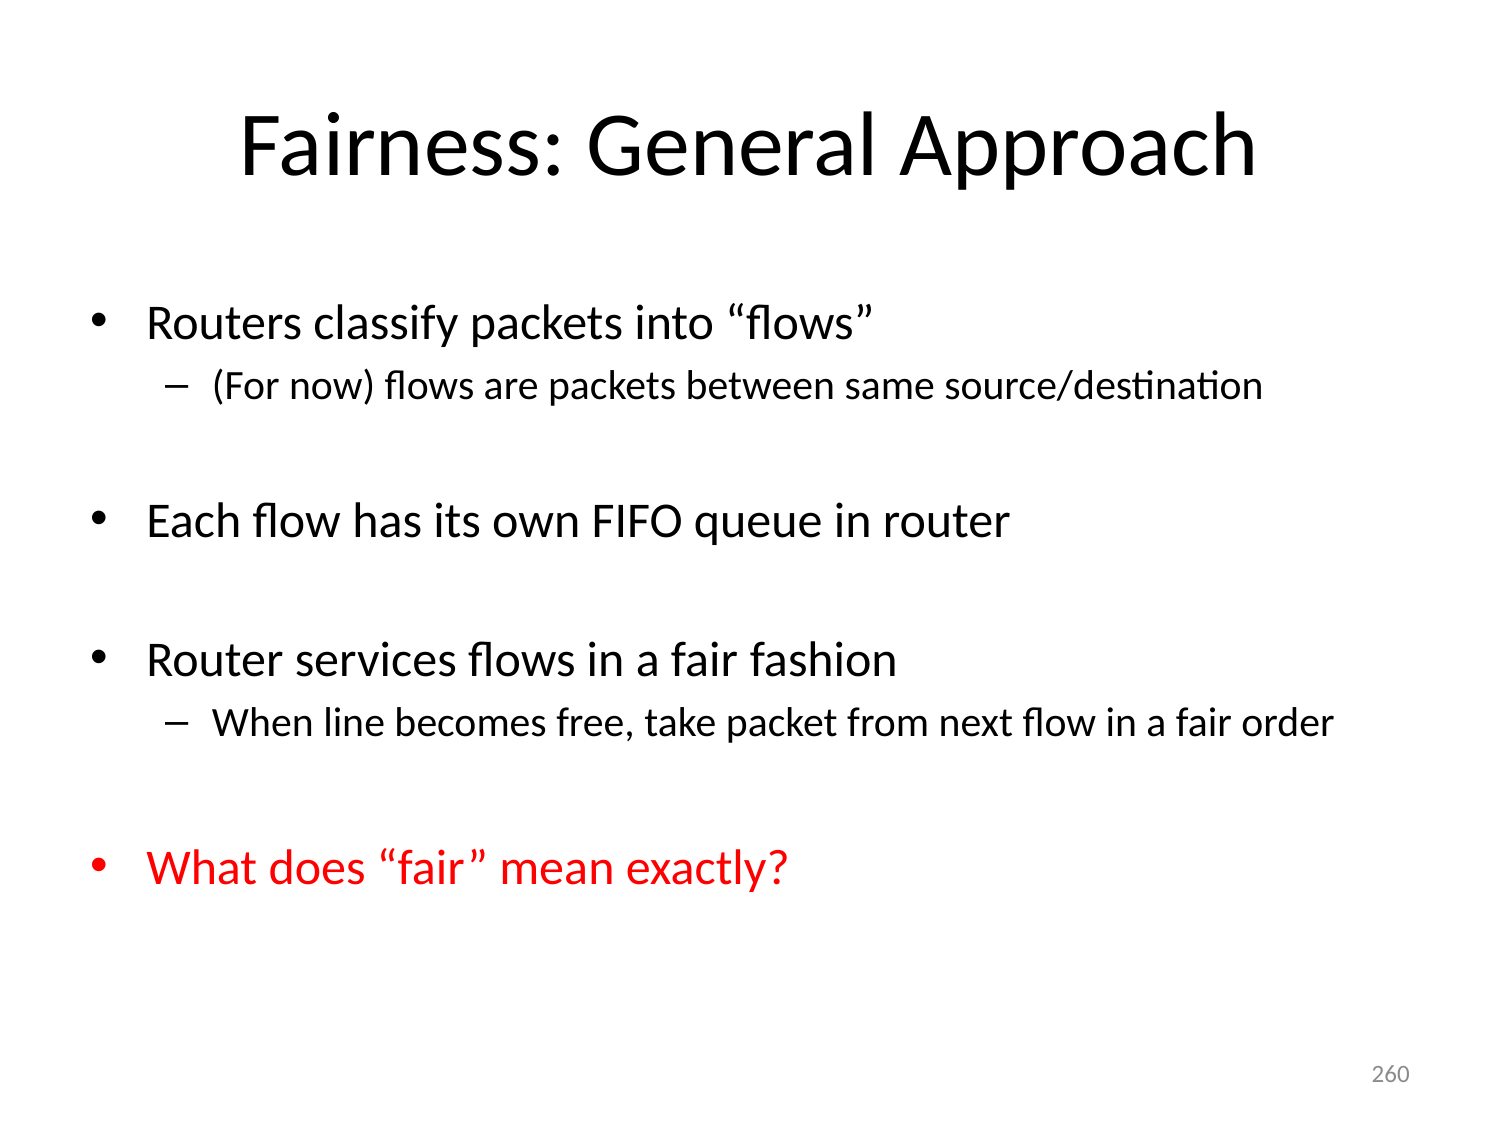

# Fairness: General Approach
Routers classify packets into “flows”
(For now) flows are packets between same source/destination

Each flow has its own FIFO queue in router

Router services flows in a fair fashion
When line becomes free, take packet from next flow in a fair order

What does “fair” mean exactly?

260